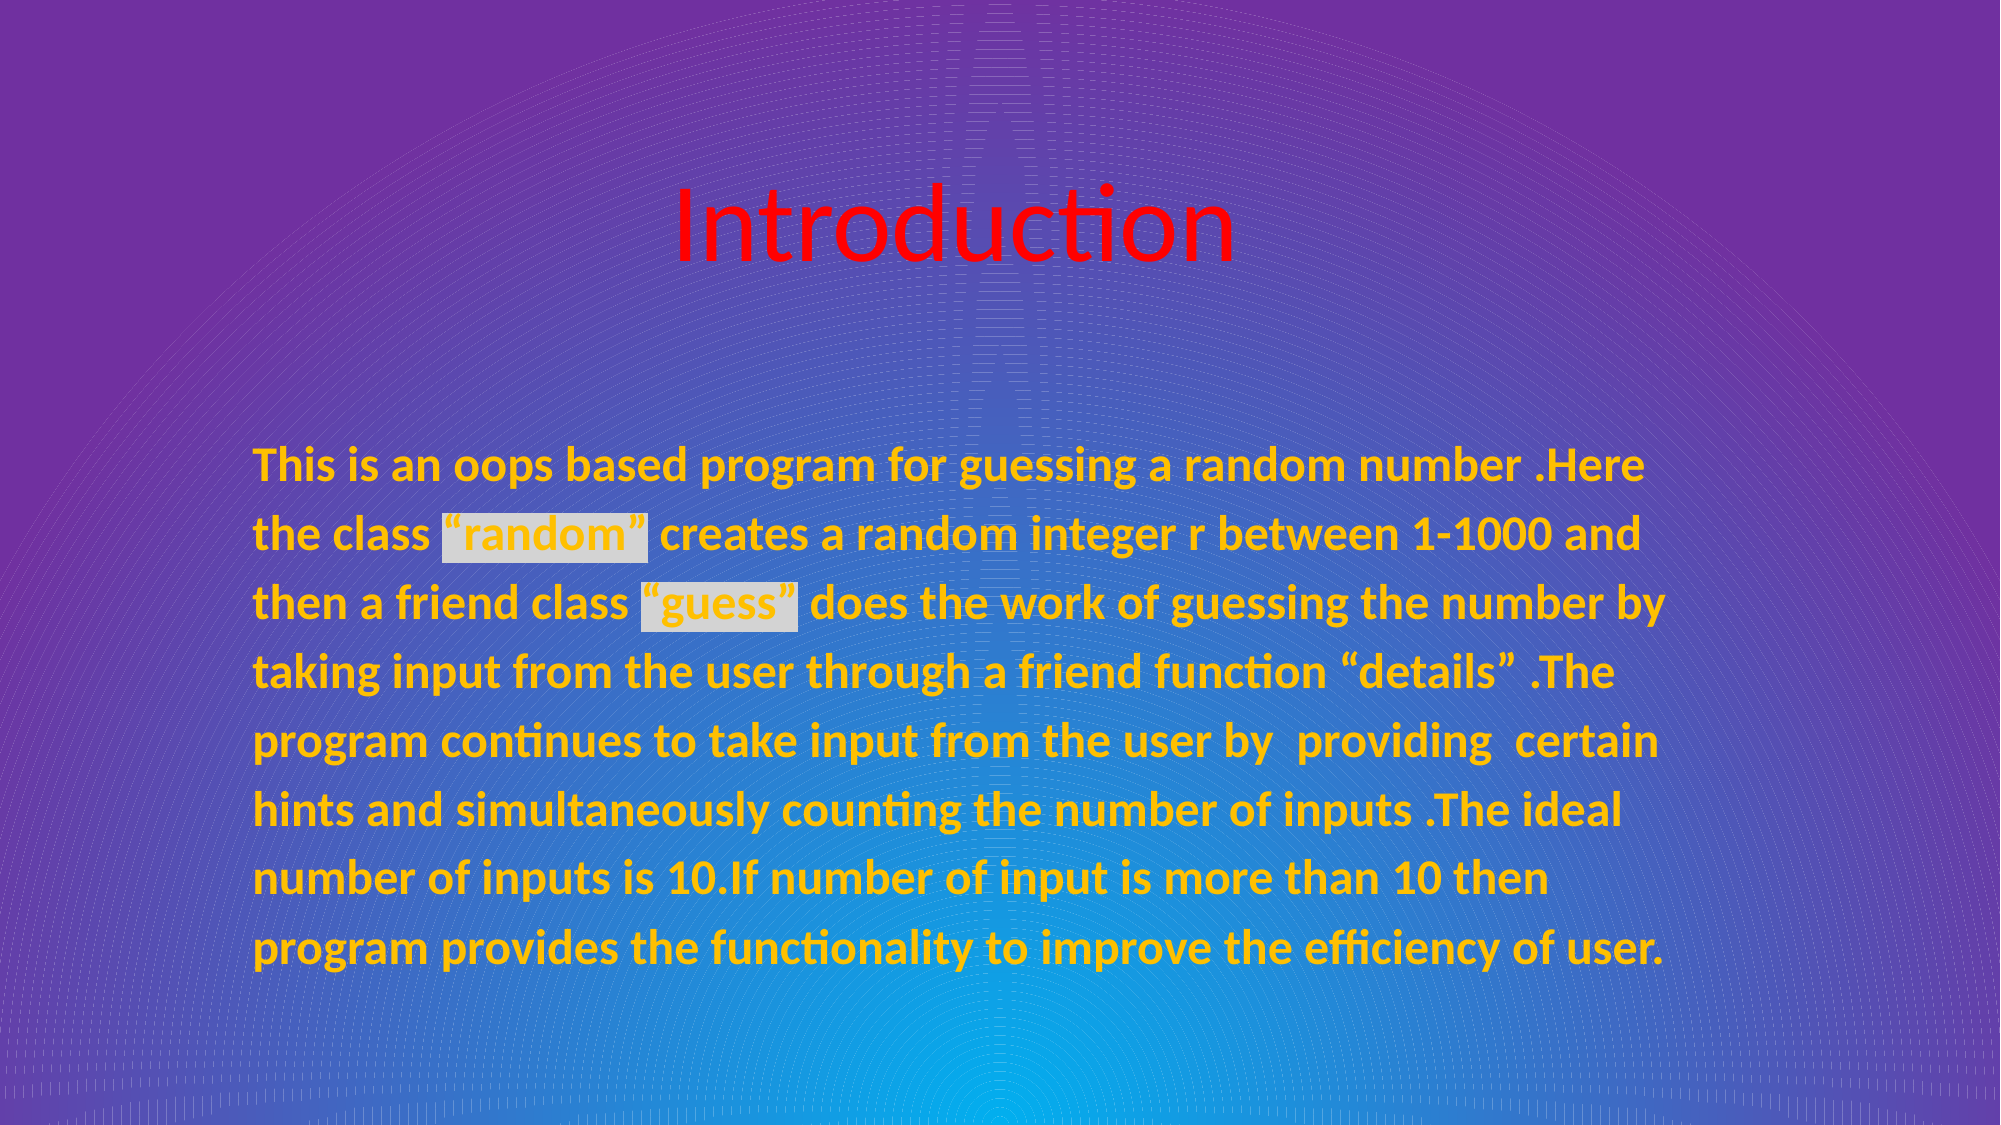

Introduction
This is an oops based program for guessing a random number .Here the class “random” creates a random integer r between 1-1000 and then a friend class “guess” does the work of guessing the number by taking input from the user through a friend function “details” .The program continues to take input from the user by  providing  certain hints and simultaneously counting the number of inputs .The ideal number of inputs is 10.If number of input is more than 10 then program provides the functionality to improve the efficiency of user.